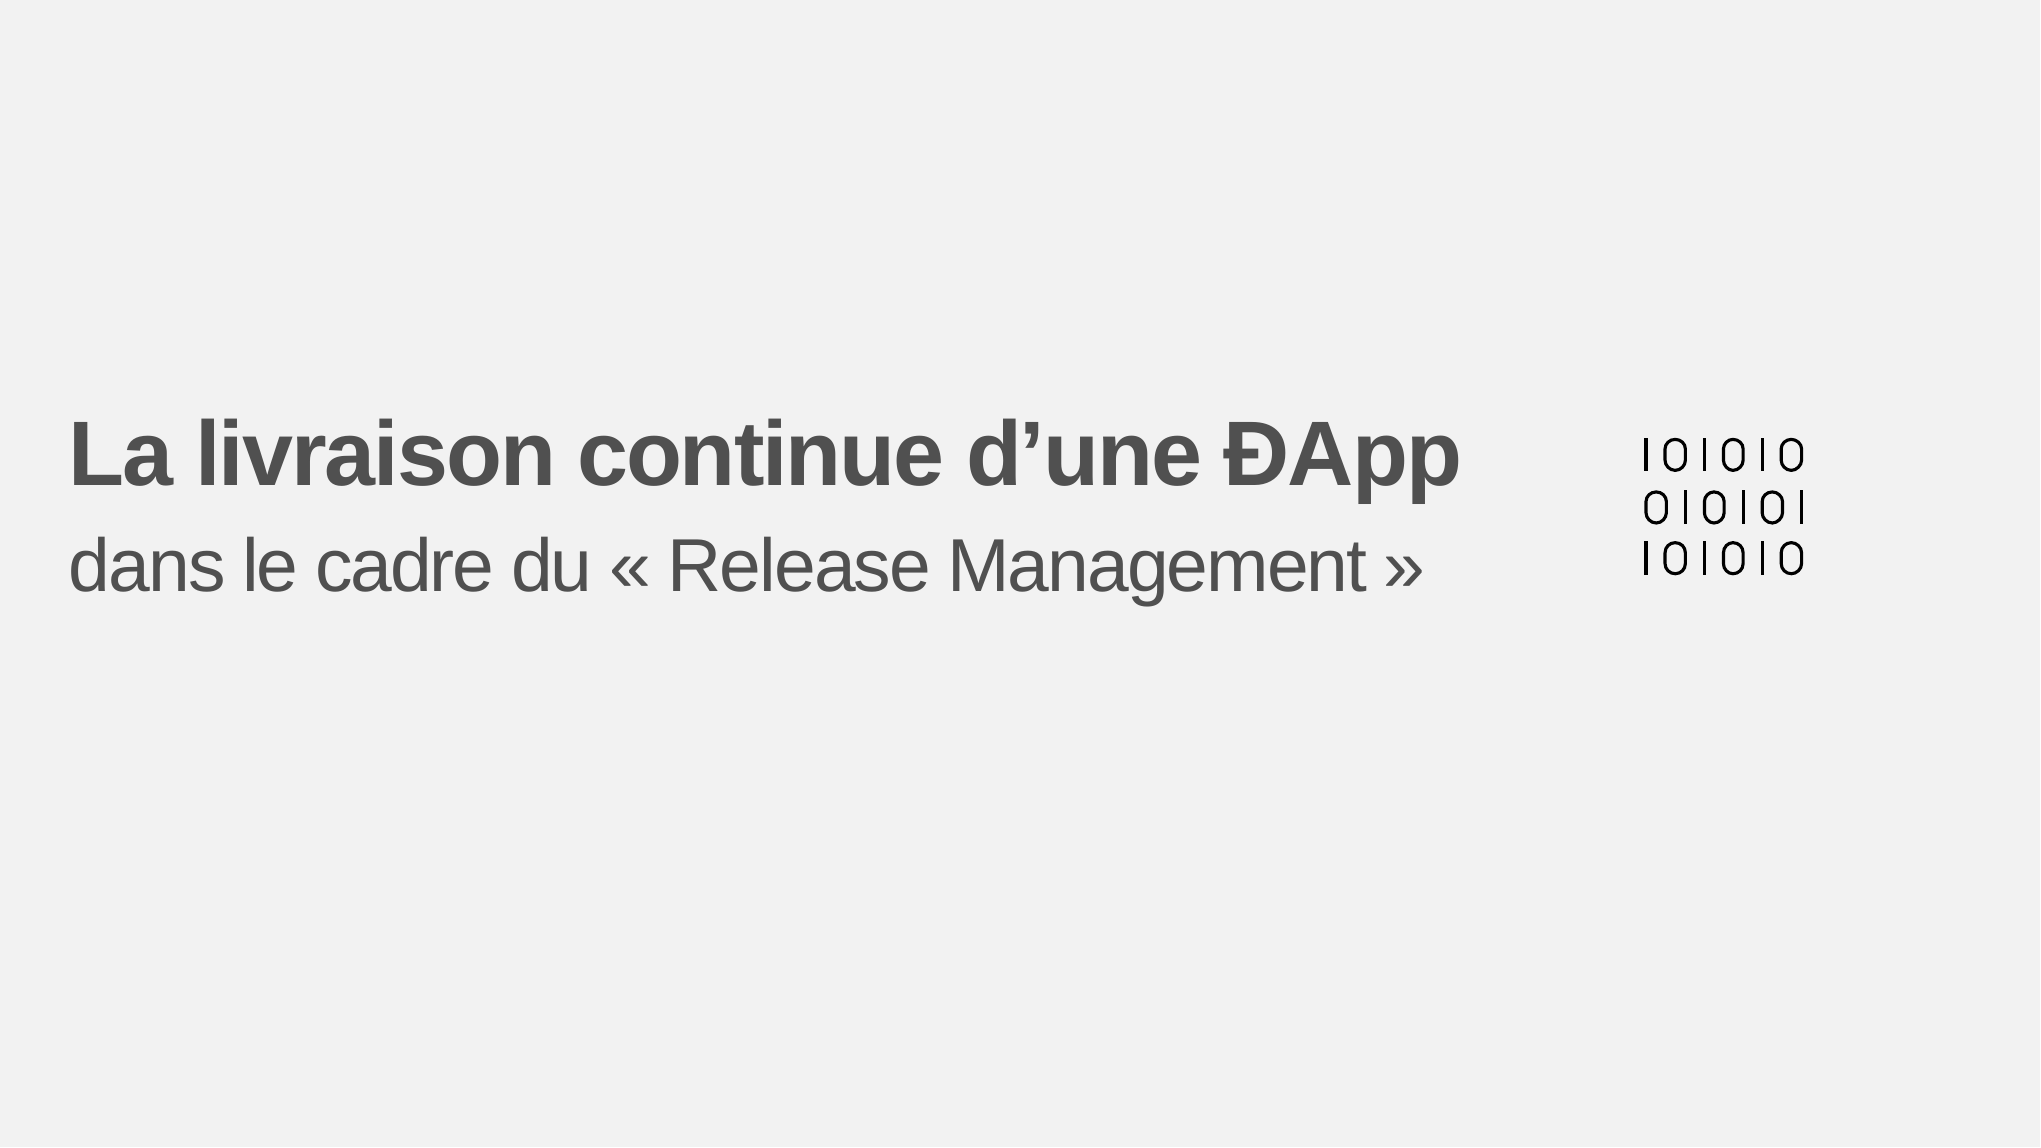

# La livraison continue d’une ÐApp dans le cadre du « Release Management »